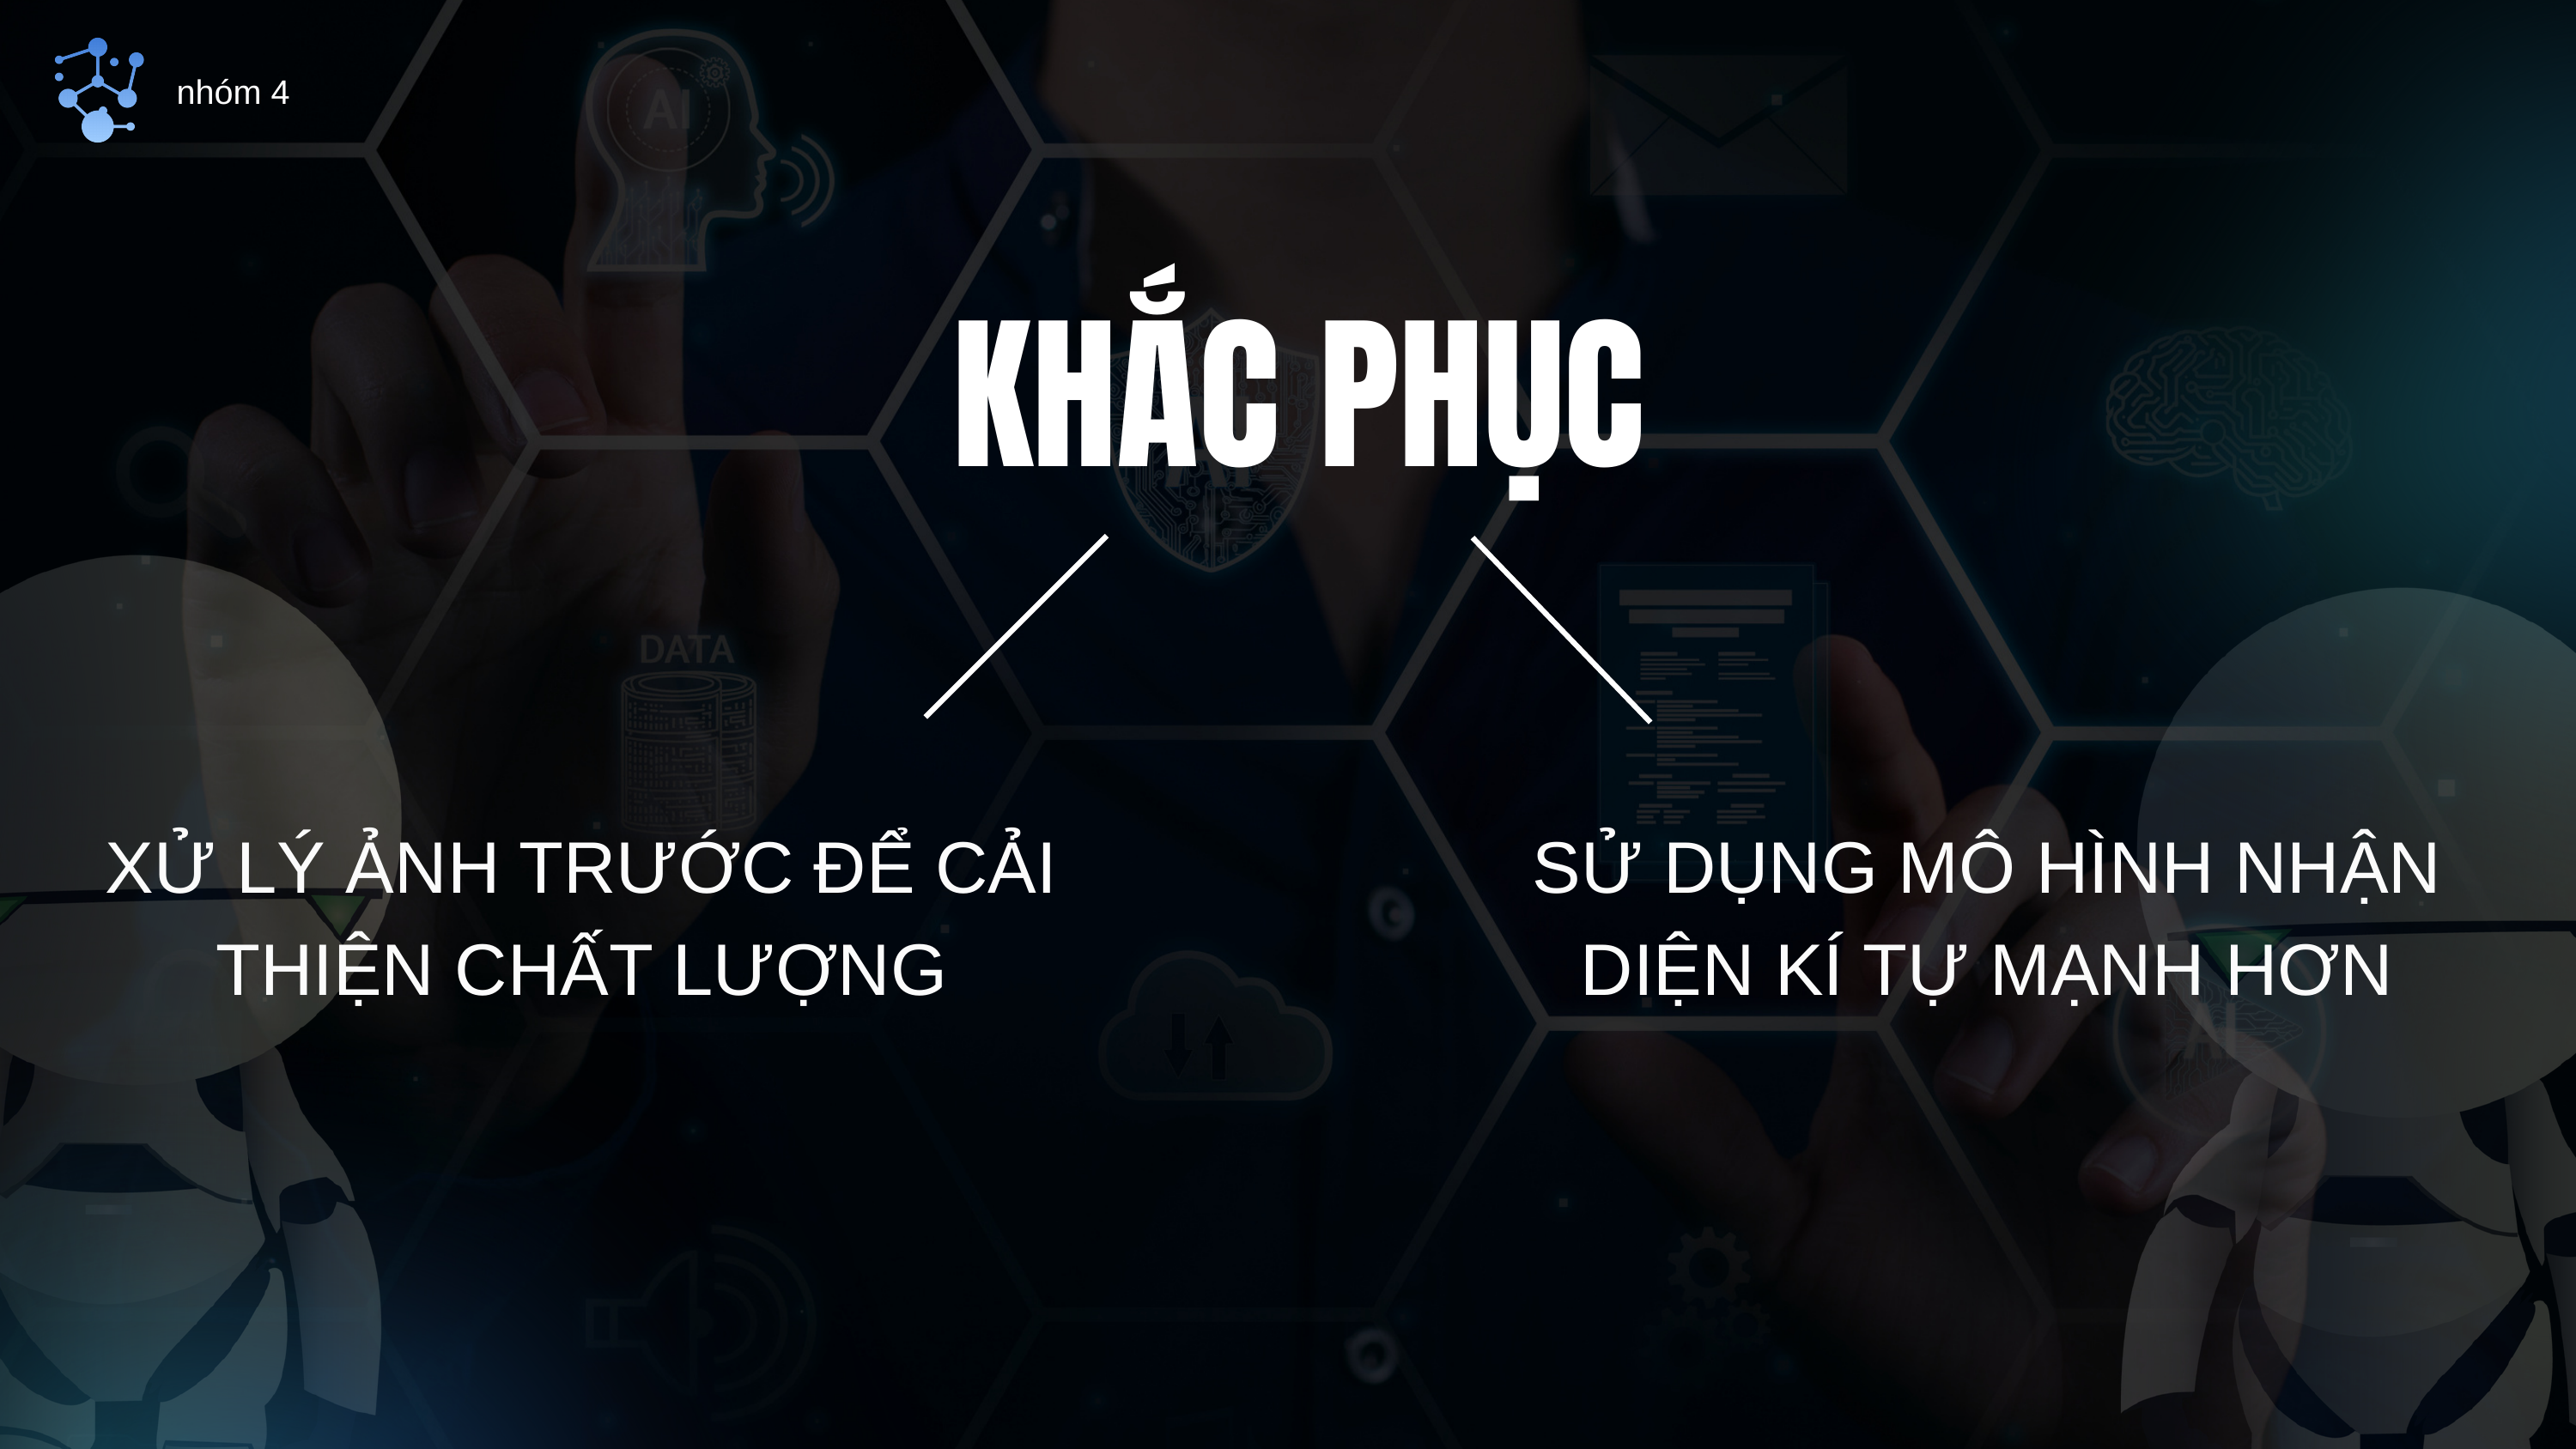

nhóm 4
KHẮC PHỤC

XỬ LÝ ẢNH TRƯỚC ĐỂ CẢI THIỆN CHẤT LƯỢNG
SỬ DỤNG MÔ HÌNH NHẬN DIỆN KÍ TỰ MẠNH HƠN